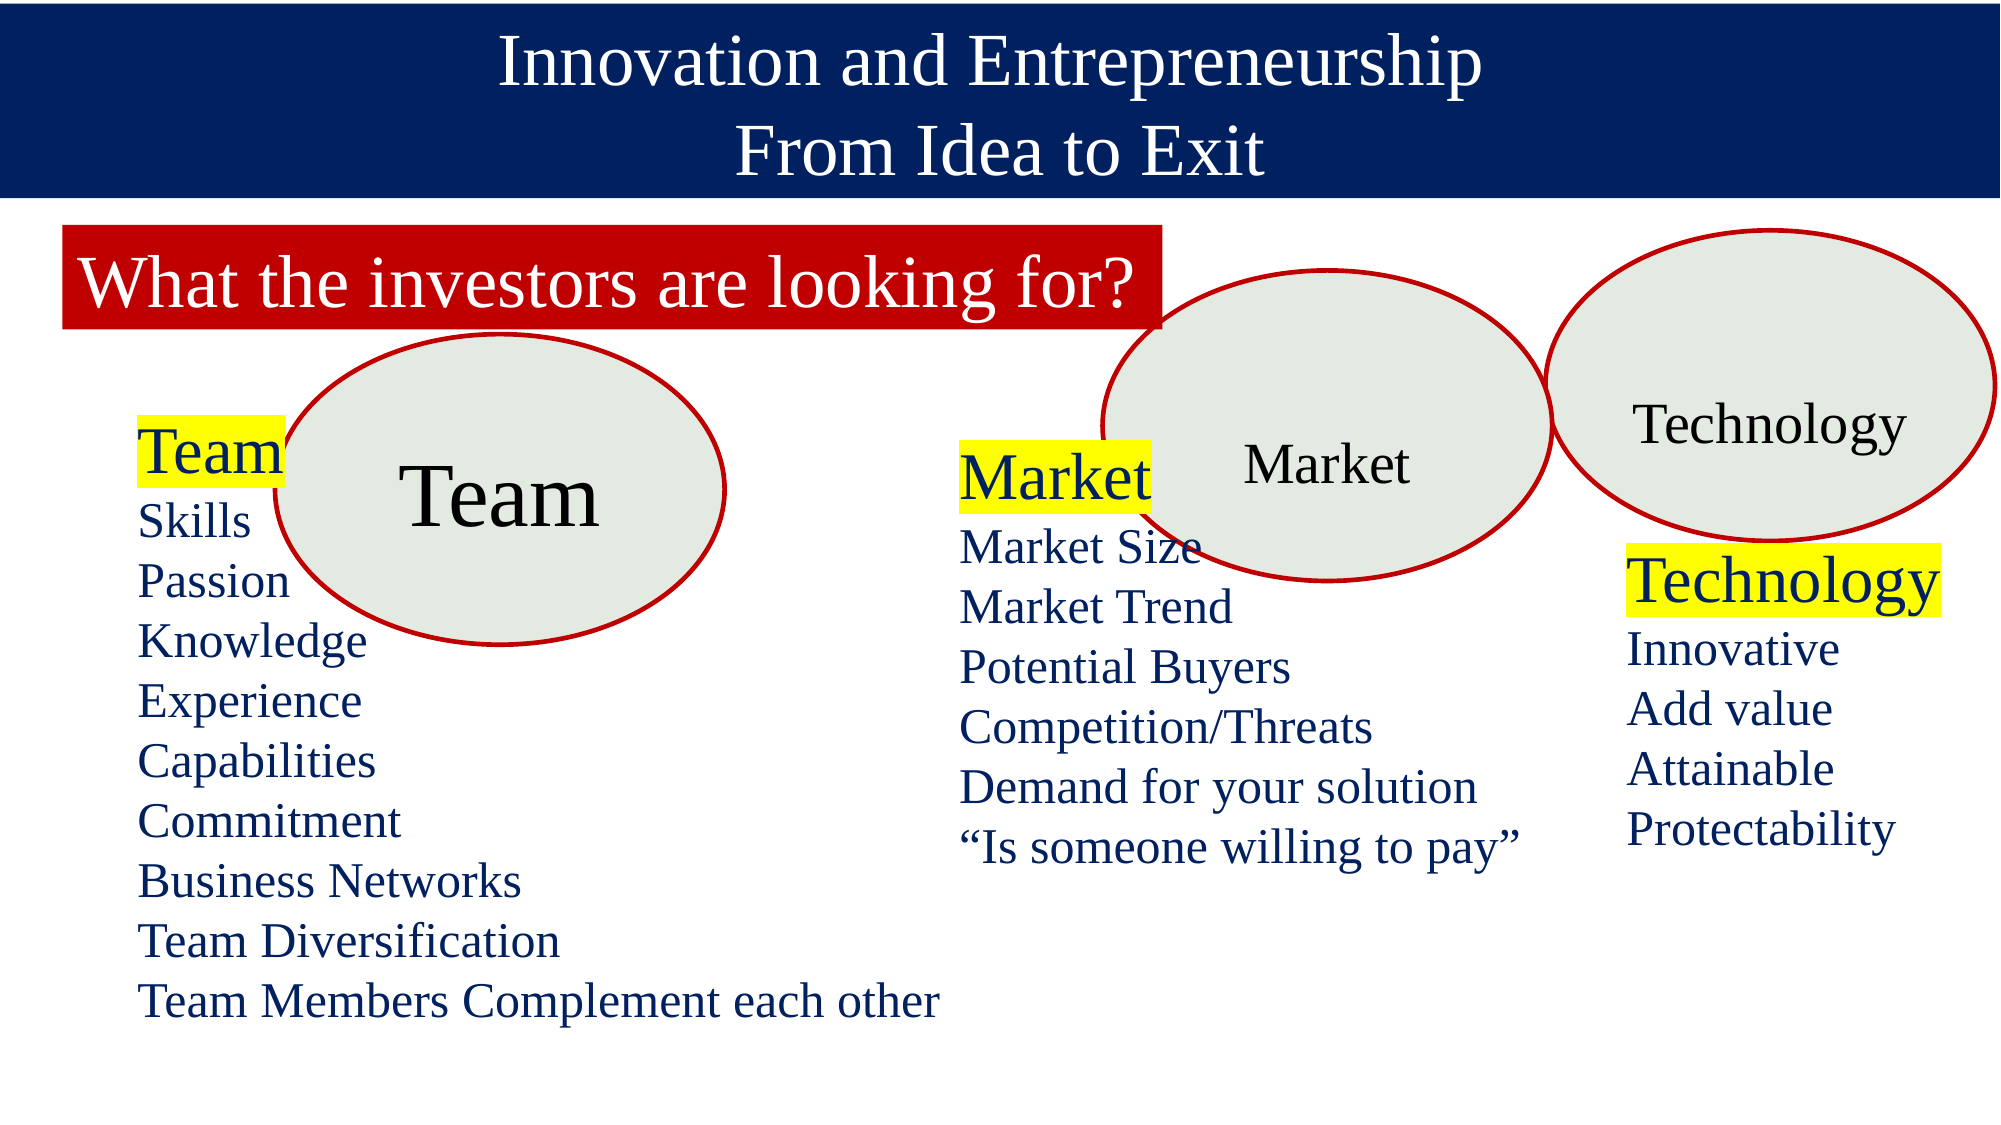

Innovation and Entrepreneurship
From Idea to Exit
What the investors are looking for?

Technology

Market
Team
Team
Skills
Passion
Knowledge
Experience
Capabilities
Commitment
Business Networks
Team Diversification
Team Members Complement each other
Market
Market Size
Market Trend
Potential Buyers
Competition/Threats
Demand for your solution
“Is someone willing to pay”
Technology
Innovative
Add value
Attainable
Protectability